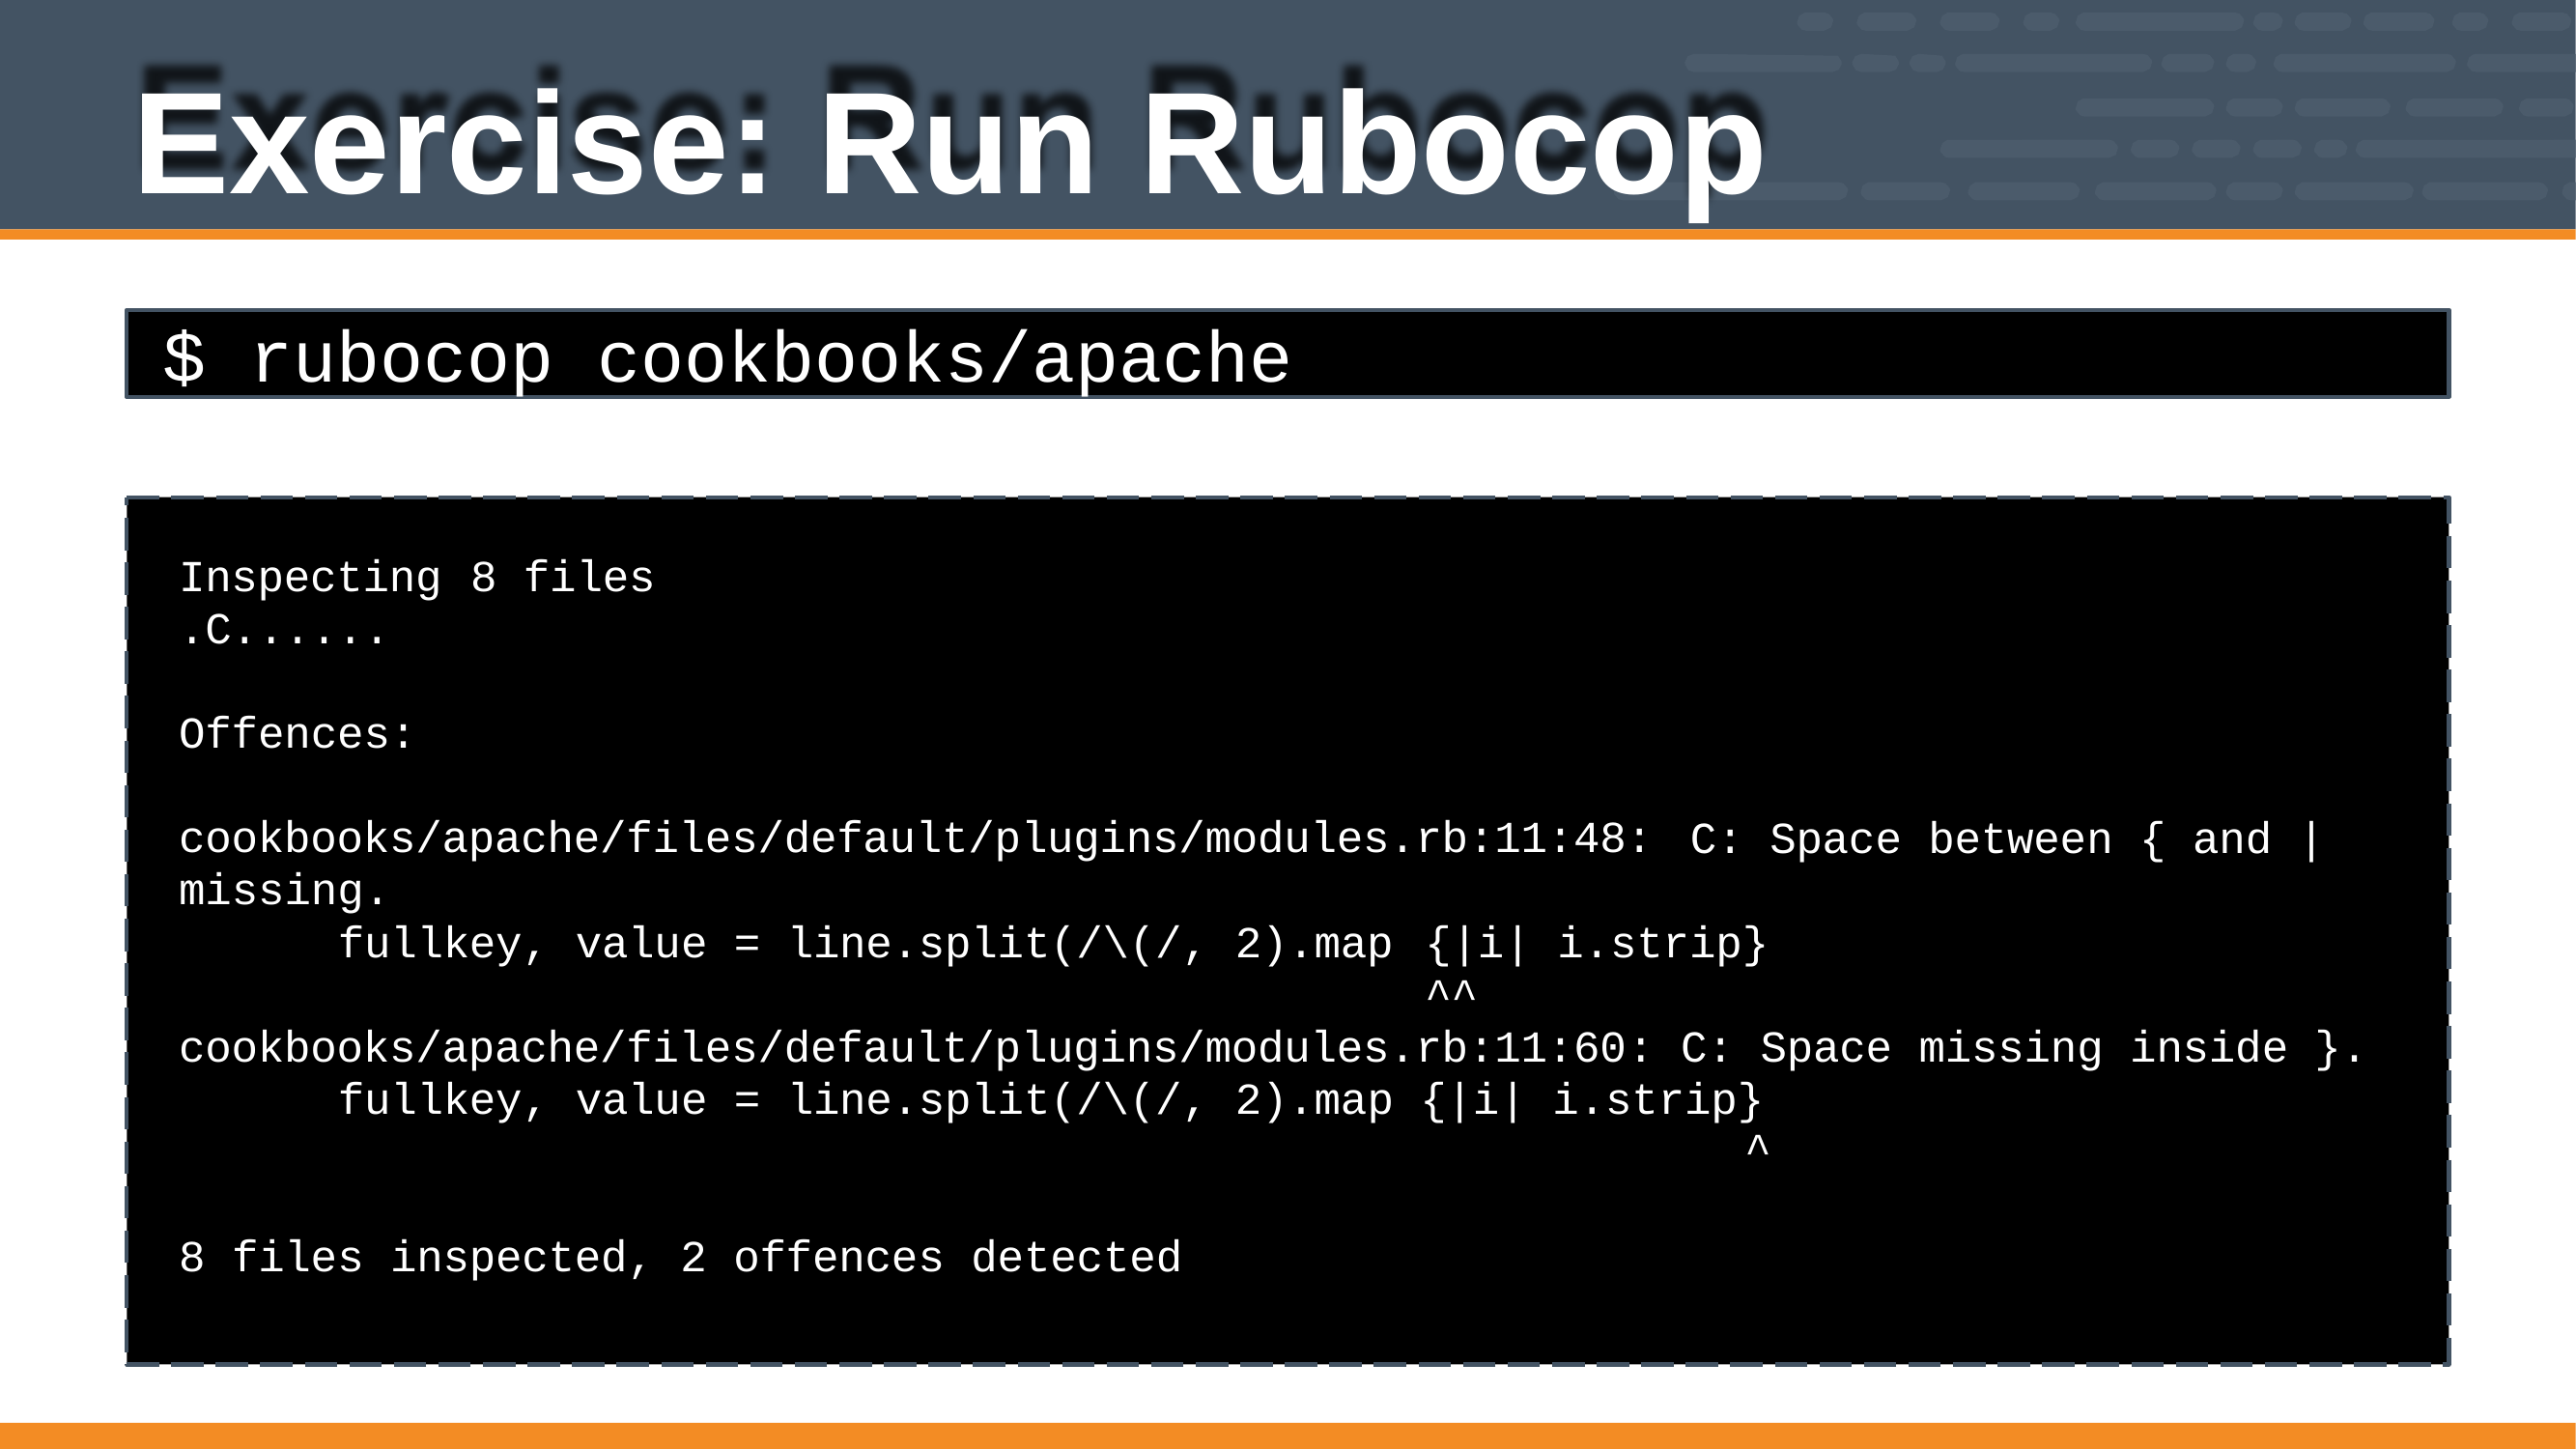

# Exercise: Run Rubocop

$ rubocop cookbooks/apache

Inspecting
.C......
8 files
Offences:
cookbooks/apache/files/default/plugins/modules.rb:11:48: missing.
C: Space between { and |
fullkey, value = line.split(/\(/, 2).map
{|i| i.strip}
^^
cookbooks/apache/files/default/plugins/modules.rb:11:60: C: Space missing inside }. fullkey, value = line.split(/\(/, 2).map {|i| i.strip}
^

8 files inspected, 2 offences detected